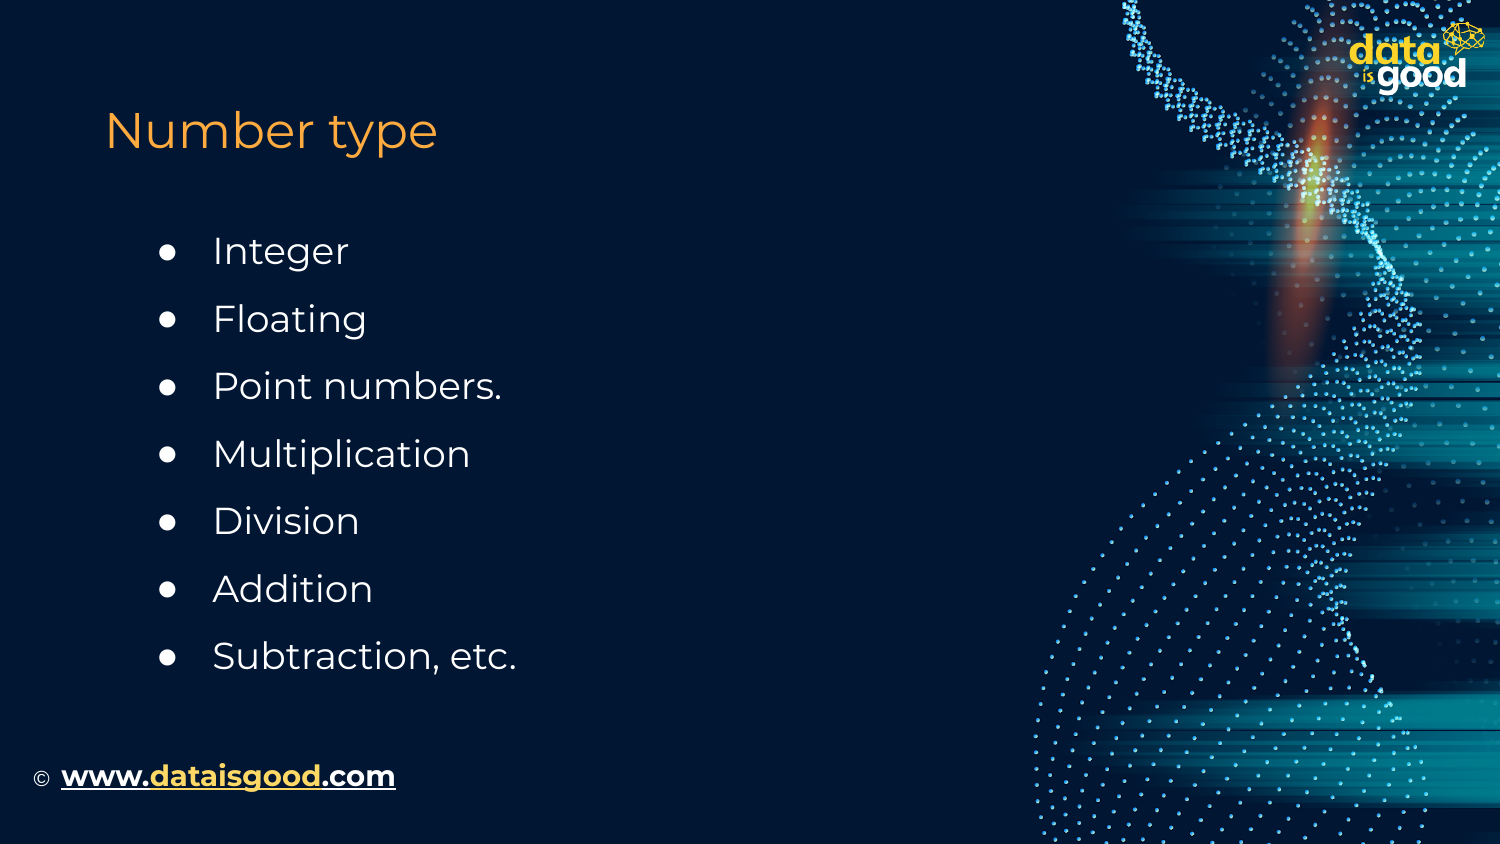

# Number type
Integer
Floating
Point numbers.
Multiplication
Division
Addition
Subtraction, etc.